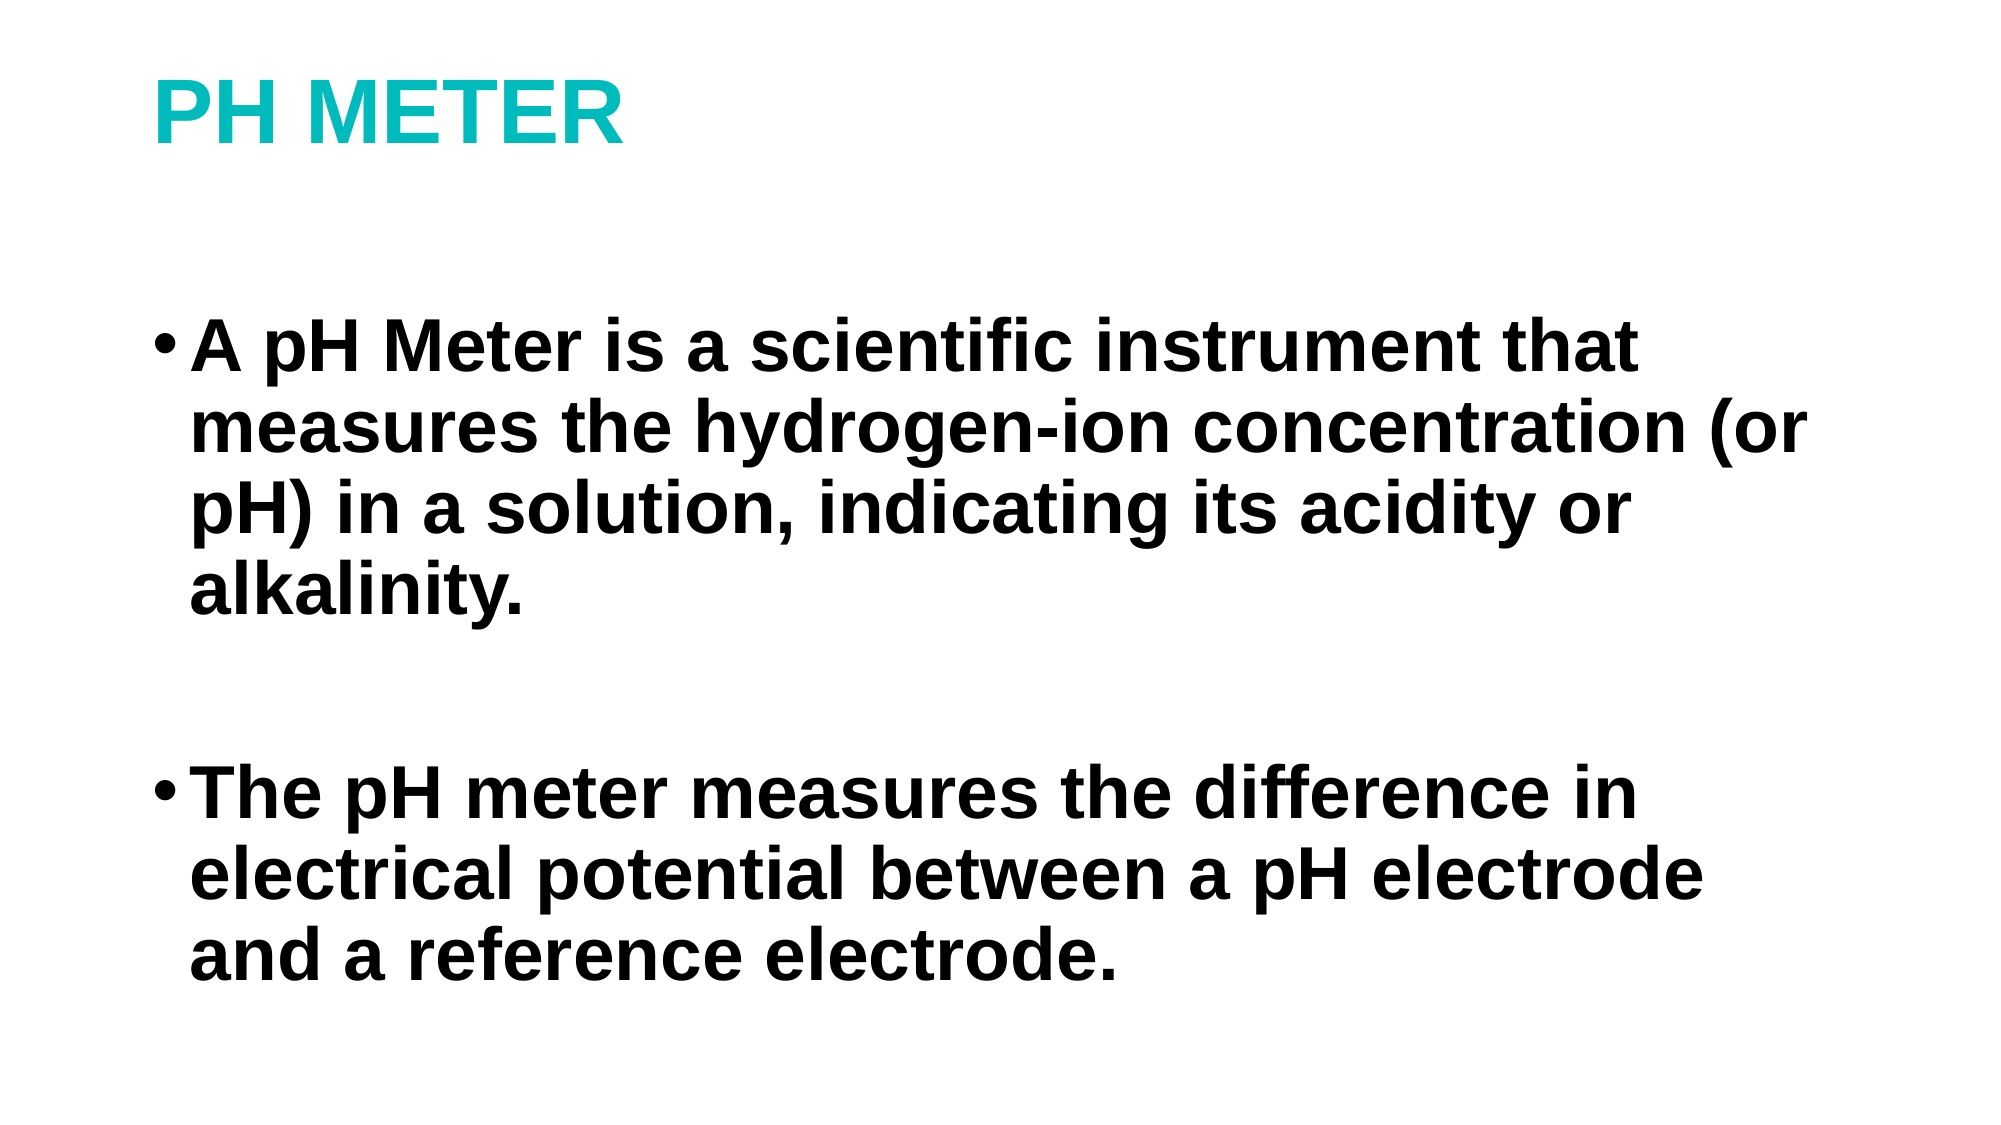

# PH METER
A pH Meter is a scientific instrument that measures the hydrogen-ion concentration (or pH) in a solution, indicating its acidity or alkalinity.

The pH meter measures the difference in electrical potential between a pH electrode and a reference electrode.